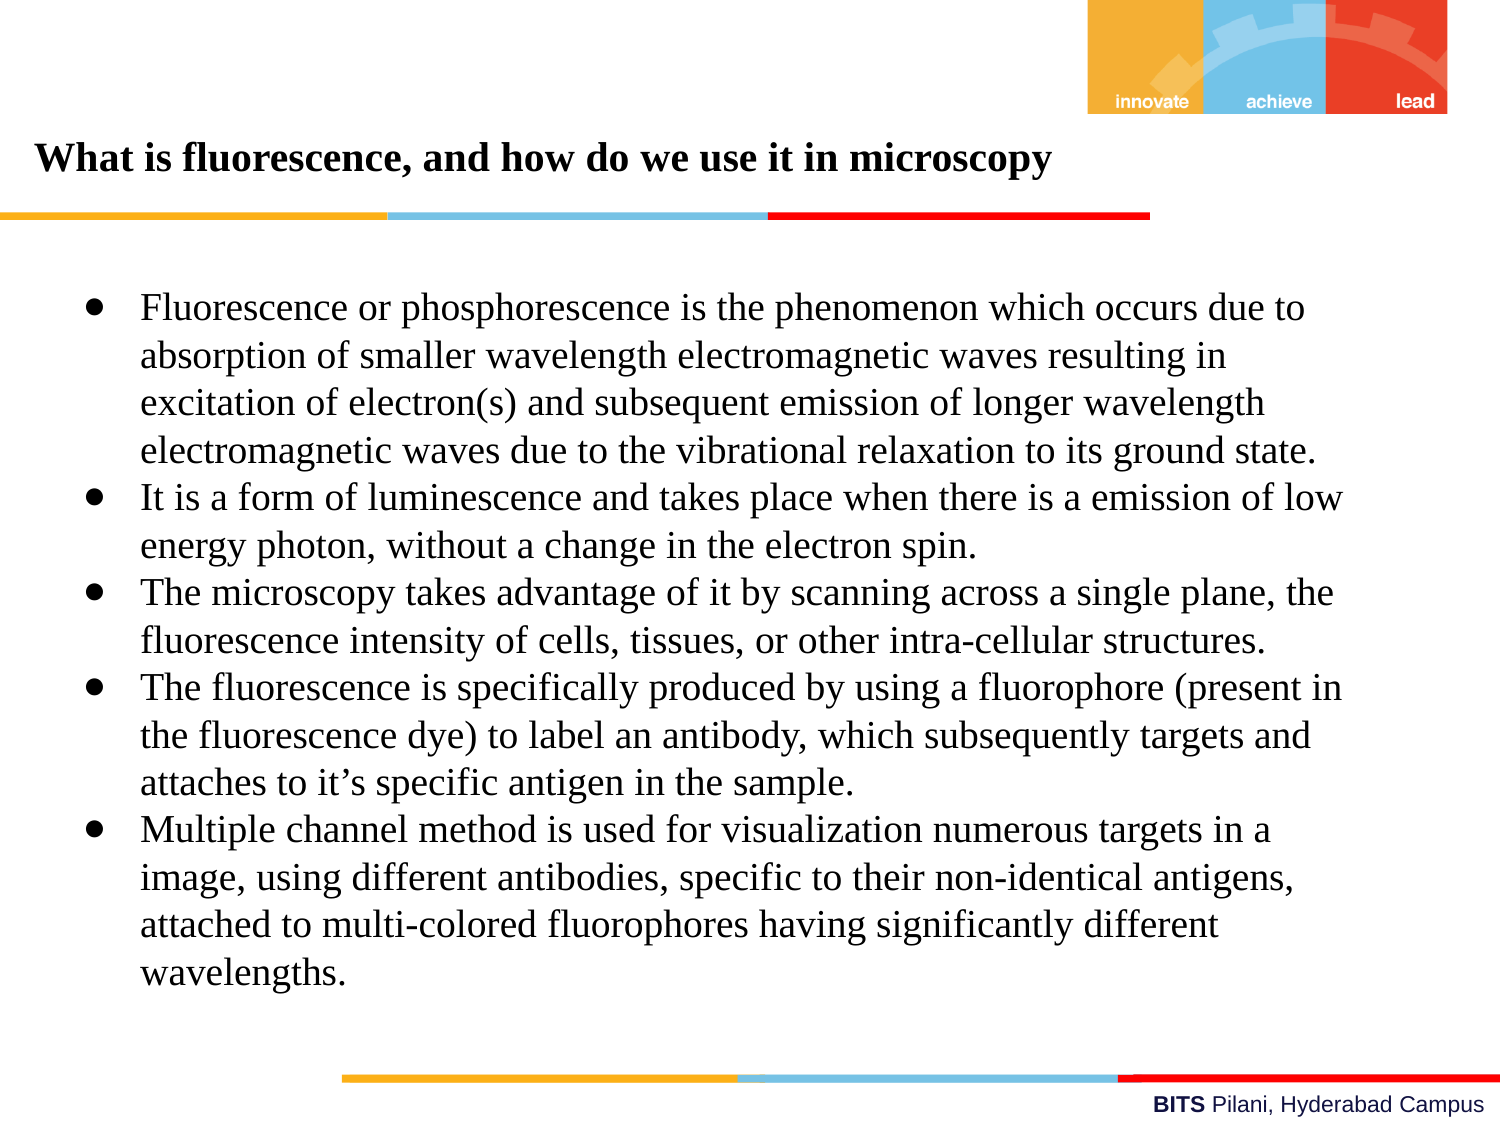

What is fluorescence, and how do we use it in microscopy
Fluorescence or phosphorescence is the phenomenon which occurs due to absorption of smaller wavelength electromagnetic waves resulting in excitation of electron(s) and subsequent emission of longer wavelength electromagnetic waves due to the vibrational relaxation to its ground state.
It is a form of luminescence and takes place when there is a emission of low energy photon, without a change in the electron spin.
The microscopy takes advantage of it by scanning across a single plane, the fluorescence intensity of cells, tissues, or other intra-cellular structures.
The fluorescence is specifically produced by using a fluorophore (present in the fluorescence dye) to label an antibody, which subsequently targets and attaches to it’s specific antigen in the sample.
Multiple channel method is used for visualization numerous targets in a image, using different antibodies, specific to their non-identical antigens, attached to multi-colored fluorophores having significantly different wavelengths.